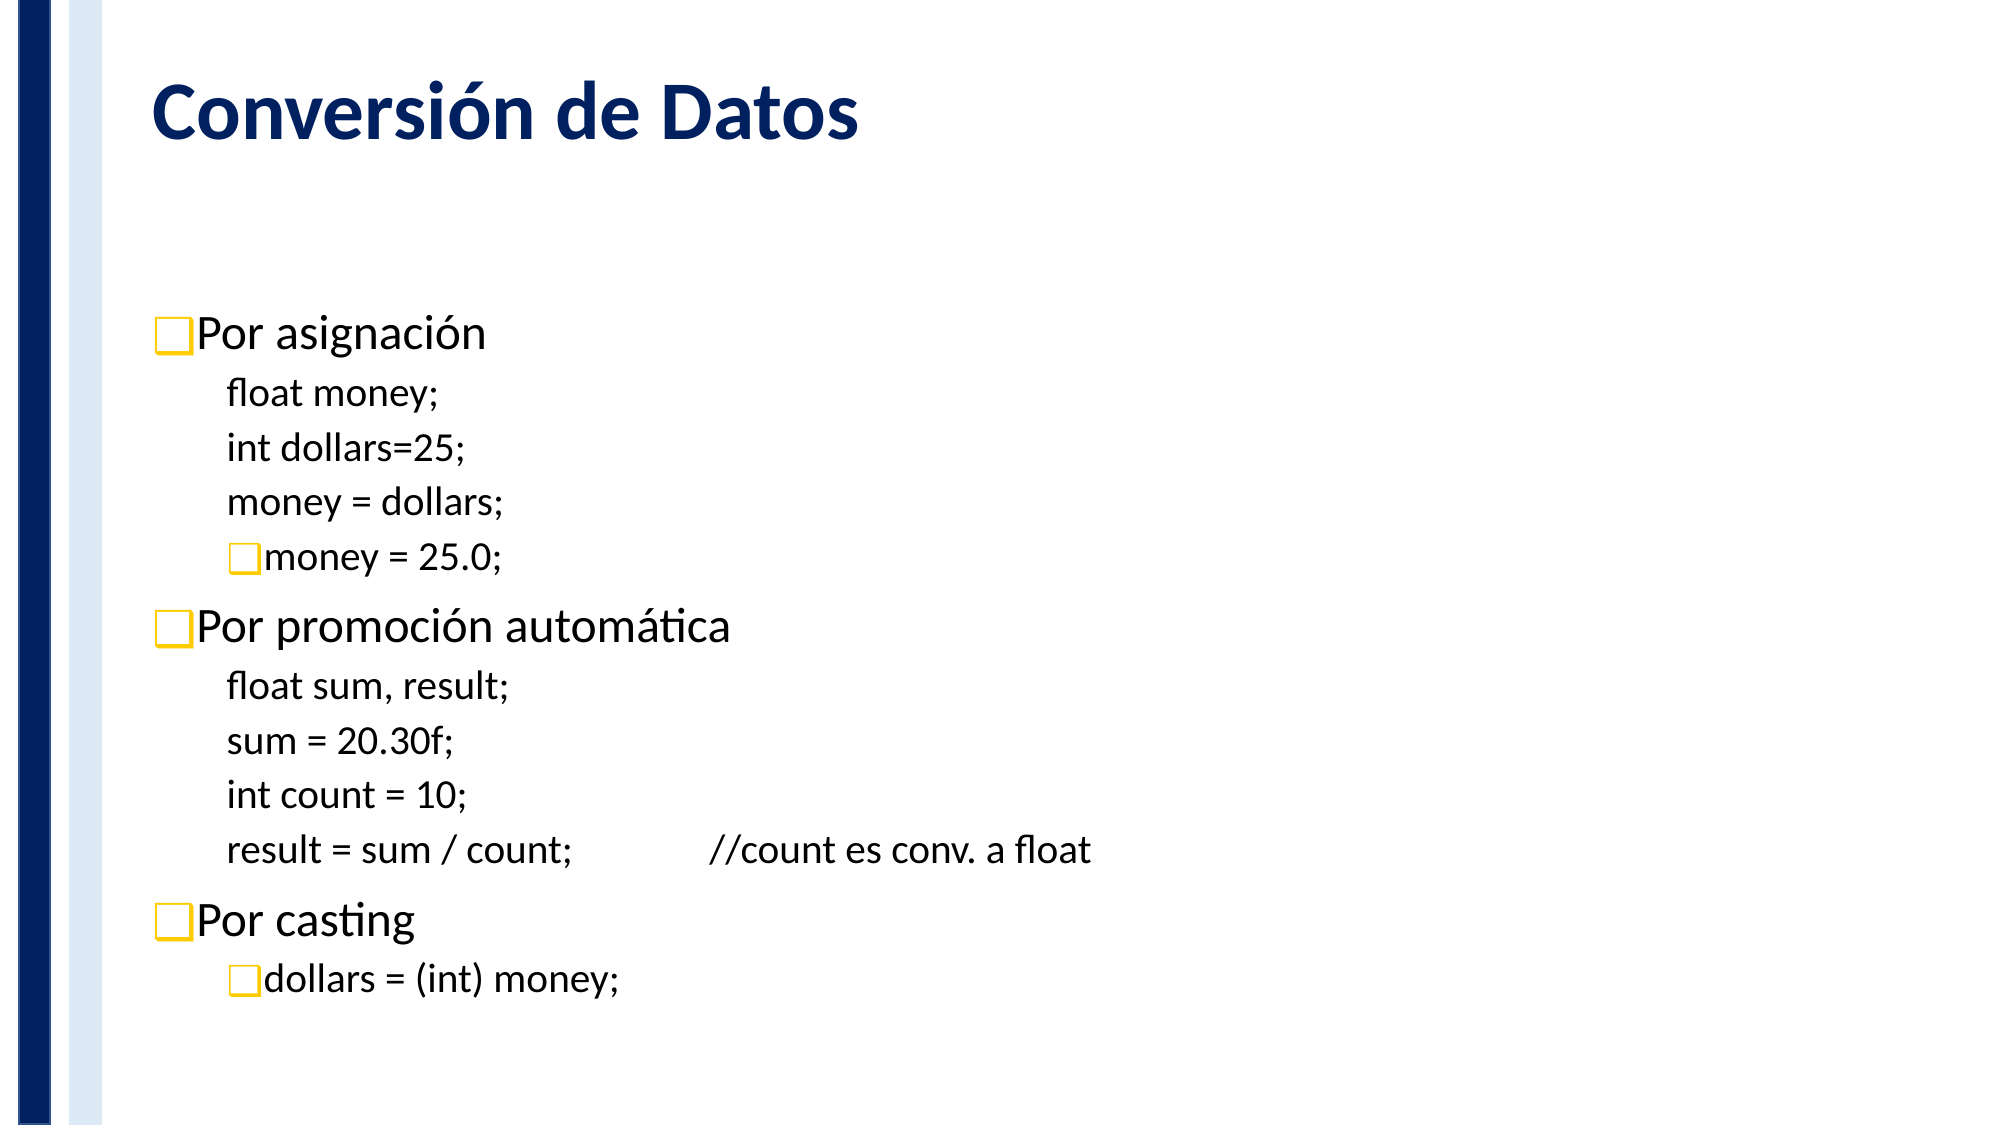

# Conversión de Datos
Por asignación
float money;
int dollars=25;
money = dollars;
money = 25.0;
Por promoción automática
float sum, result;
sum = 20.30f;
int count = 10;
result = sum / count;	//count es conv. a float
Por casting
dollars = (int) money;